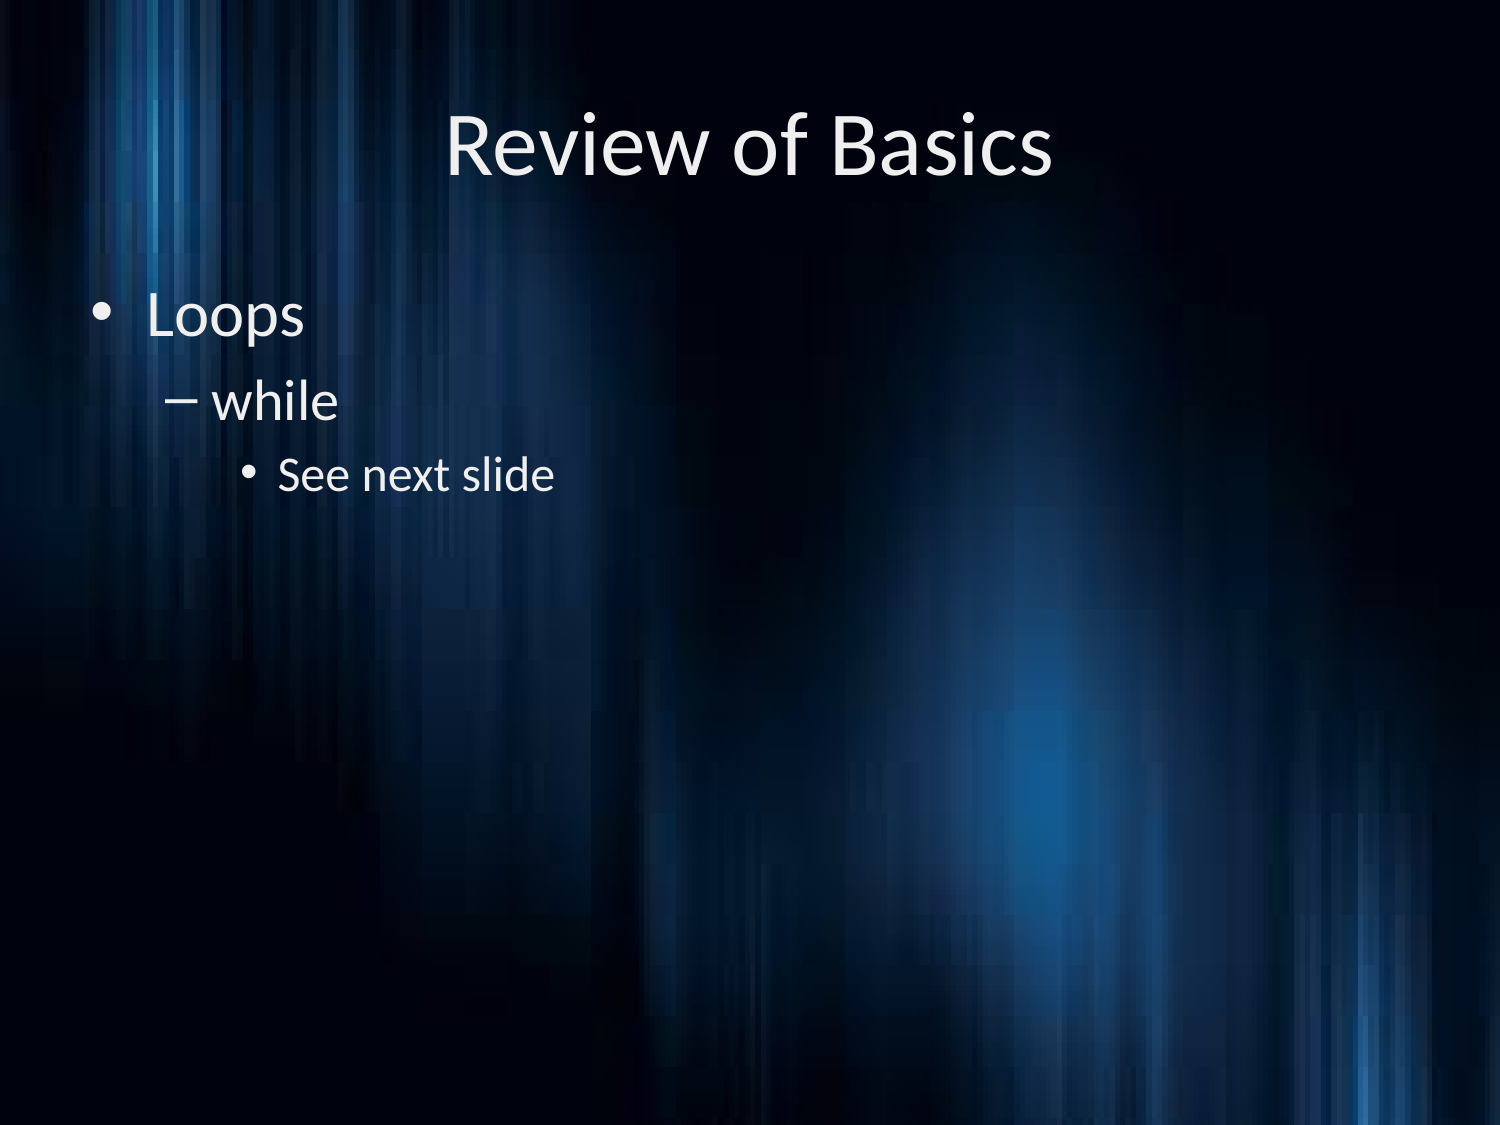

# Review of Basics
Loops
while
See next slide